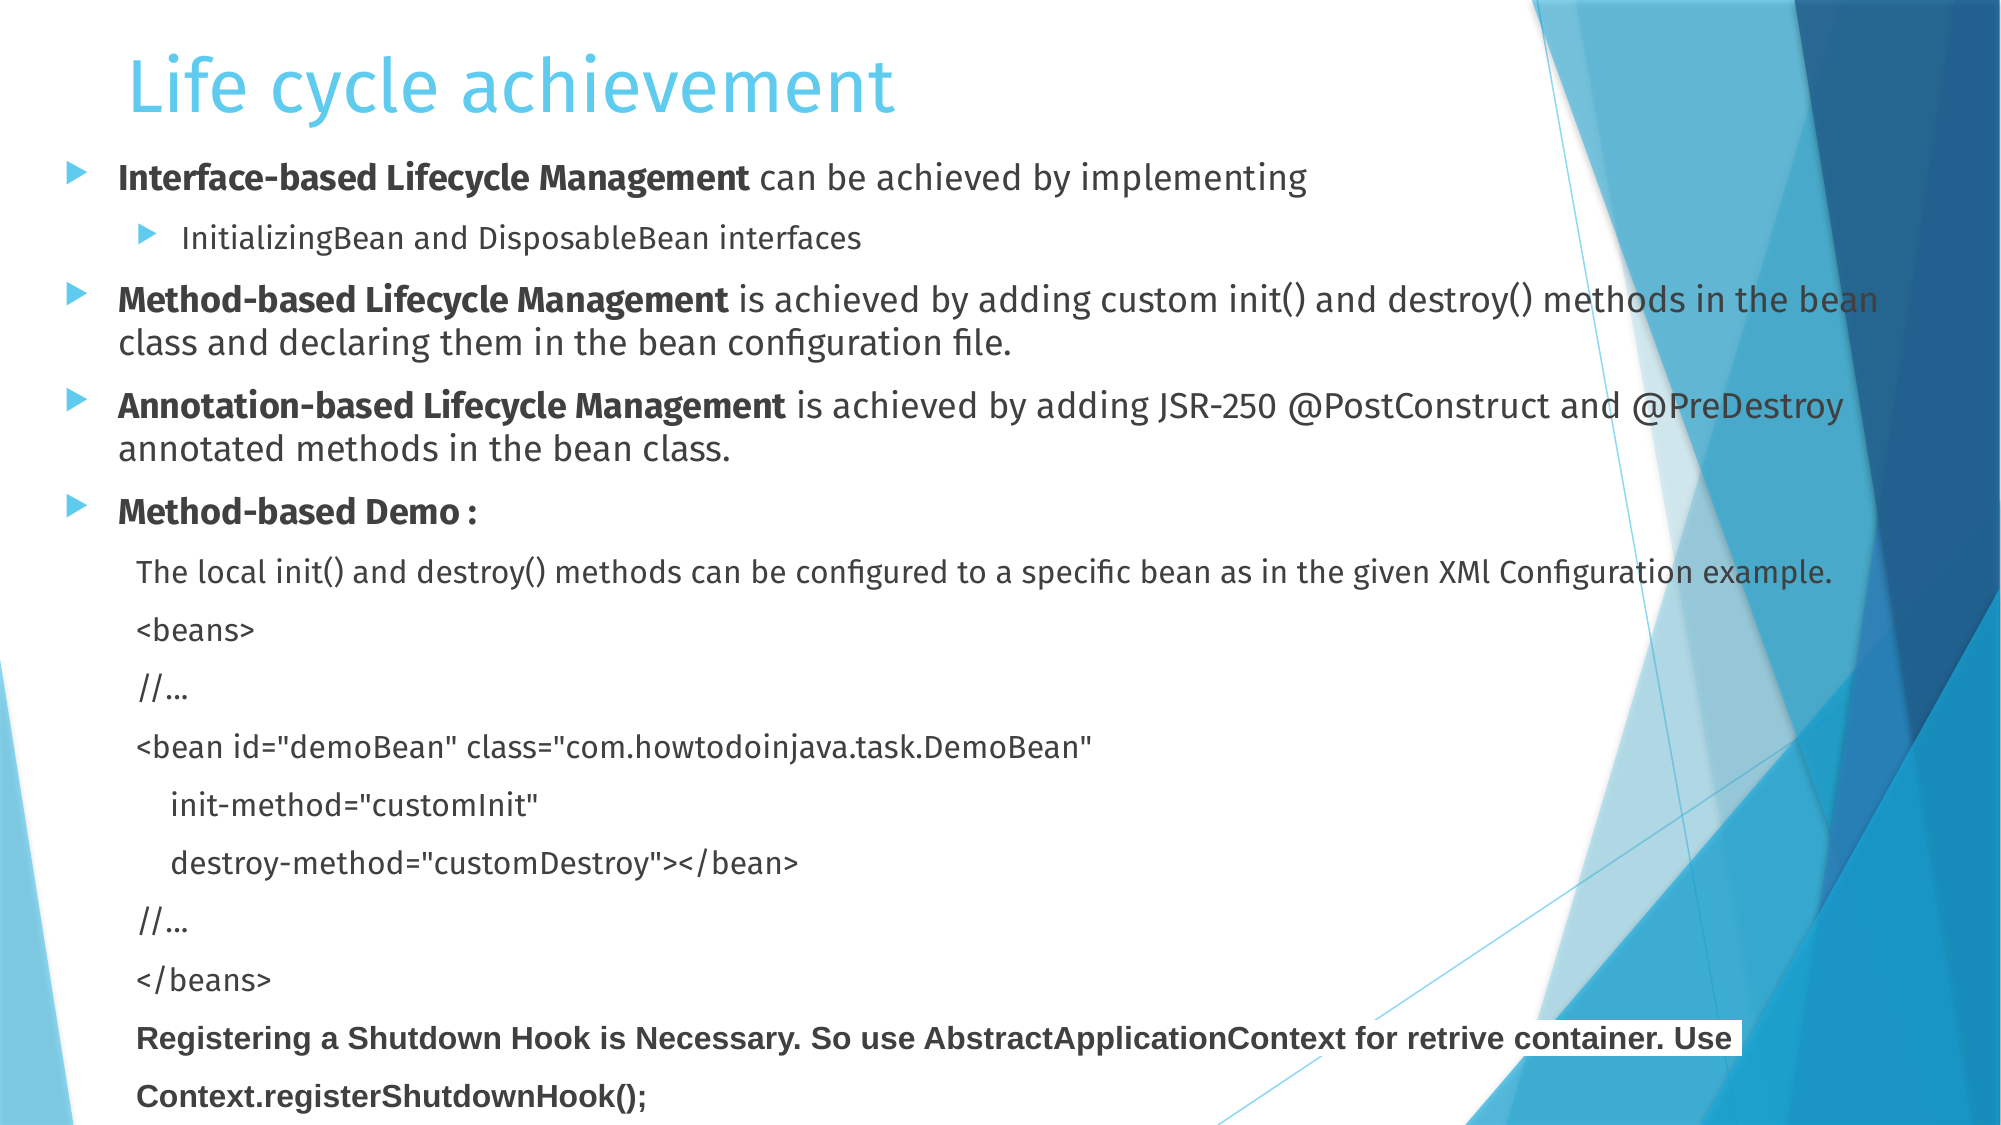

# Life cycle achievement
Interface-based Lifecycle Management can be achieved by implementing
InitializingBean and DisposableBean interfaces
Method-based Lifecycle Management is achieved by adding custom init() and destroy() methods in the bean class and declaring them in the bean configuration file.
Annotation-based Lifecycle Management is achieved by adding JSR-250 @PostConstruct and @PreDestroy annotated methods in the bean class.
Method-based Demo :
The local init() and destroy() methods can be configured to a specific bean as in the given XMl Configuration example.
<beans>
	//...
	<bean id="demoBean" class="com.howtodoinjava.task.DemoBean"
	    init-method="customInit"
	    destroy-method="customDestroy"></bean>
	//...
</beans>
Registering a Shutdown Hook is Necessary. So use AbstractApplicationContext for retrive container. Use
Context.registerShutdownHook();